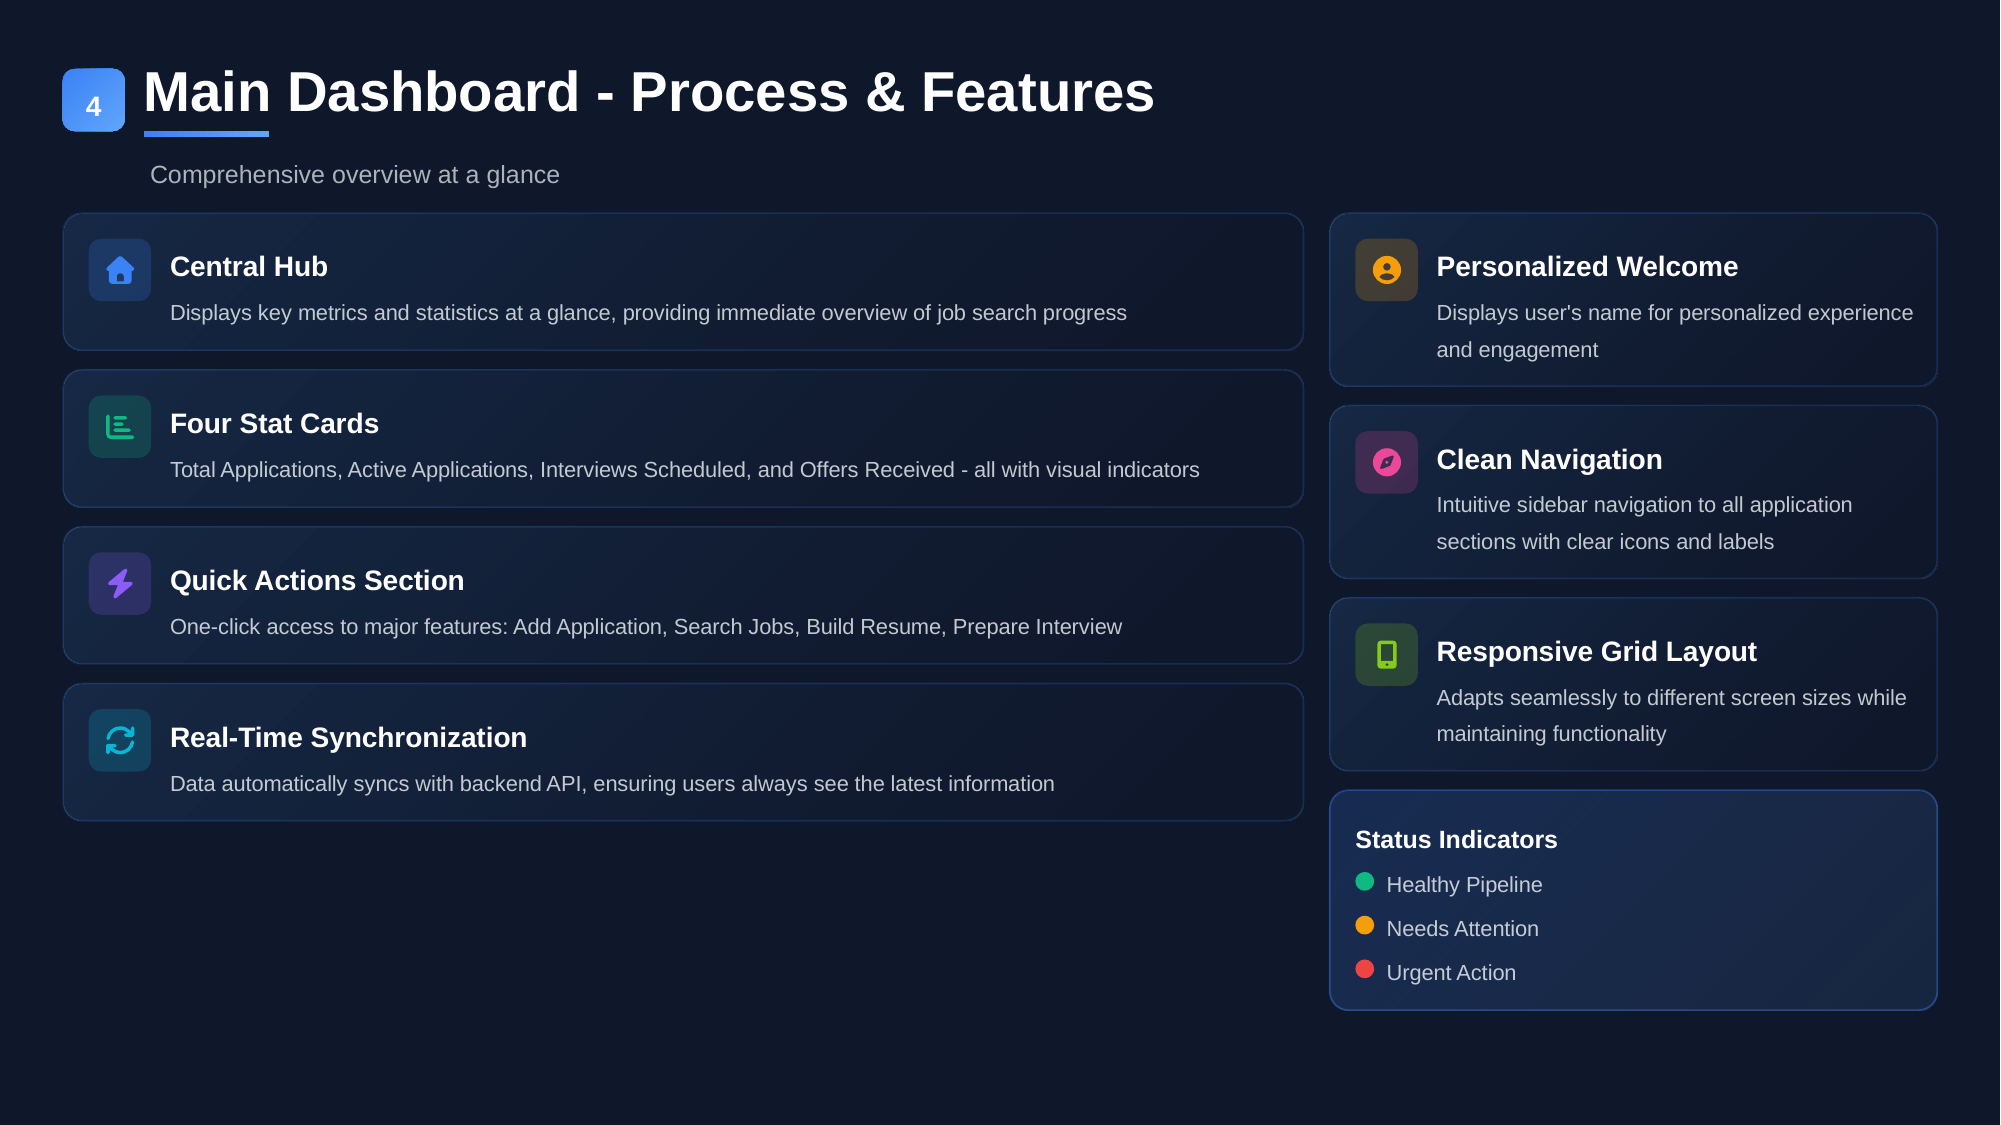

Main Dashboard - Process & Features

4

Comprehensive overview at a glance

Central Hub

Personalized Welcome

Displays key metrics and statistics at a glance, providing immediate overview of job search progress
Displays user's name for personalized experience and engagement

Four Stat Cards

Clean Navigation
Total Applications, Active Applications, Interviews Scheduled, and Offers Received - all with visual indicators

Intuitive sidebar navigation to all application sections with clear icons and labels

Quick Actions Section

One-click access to major features: Add Application, Search Jobs, Build Resume, Prepare Interview

Responsive Grid Layout

Adapts seamlessly to different screen sizes while maintaining functionality

Real-Time Synchronization

Data automatically syncs with backend API, ensuring users always see the latest information

Status Indicators
Healthy Pipeline

Needs Attention

Urgent Action